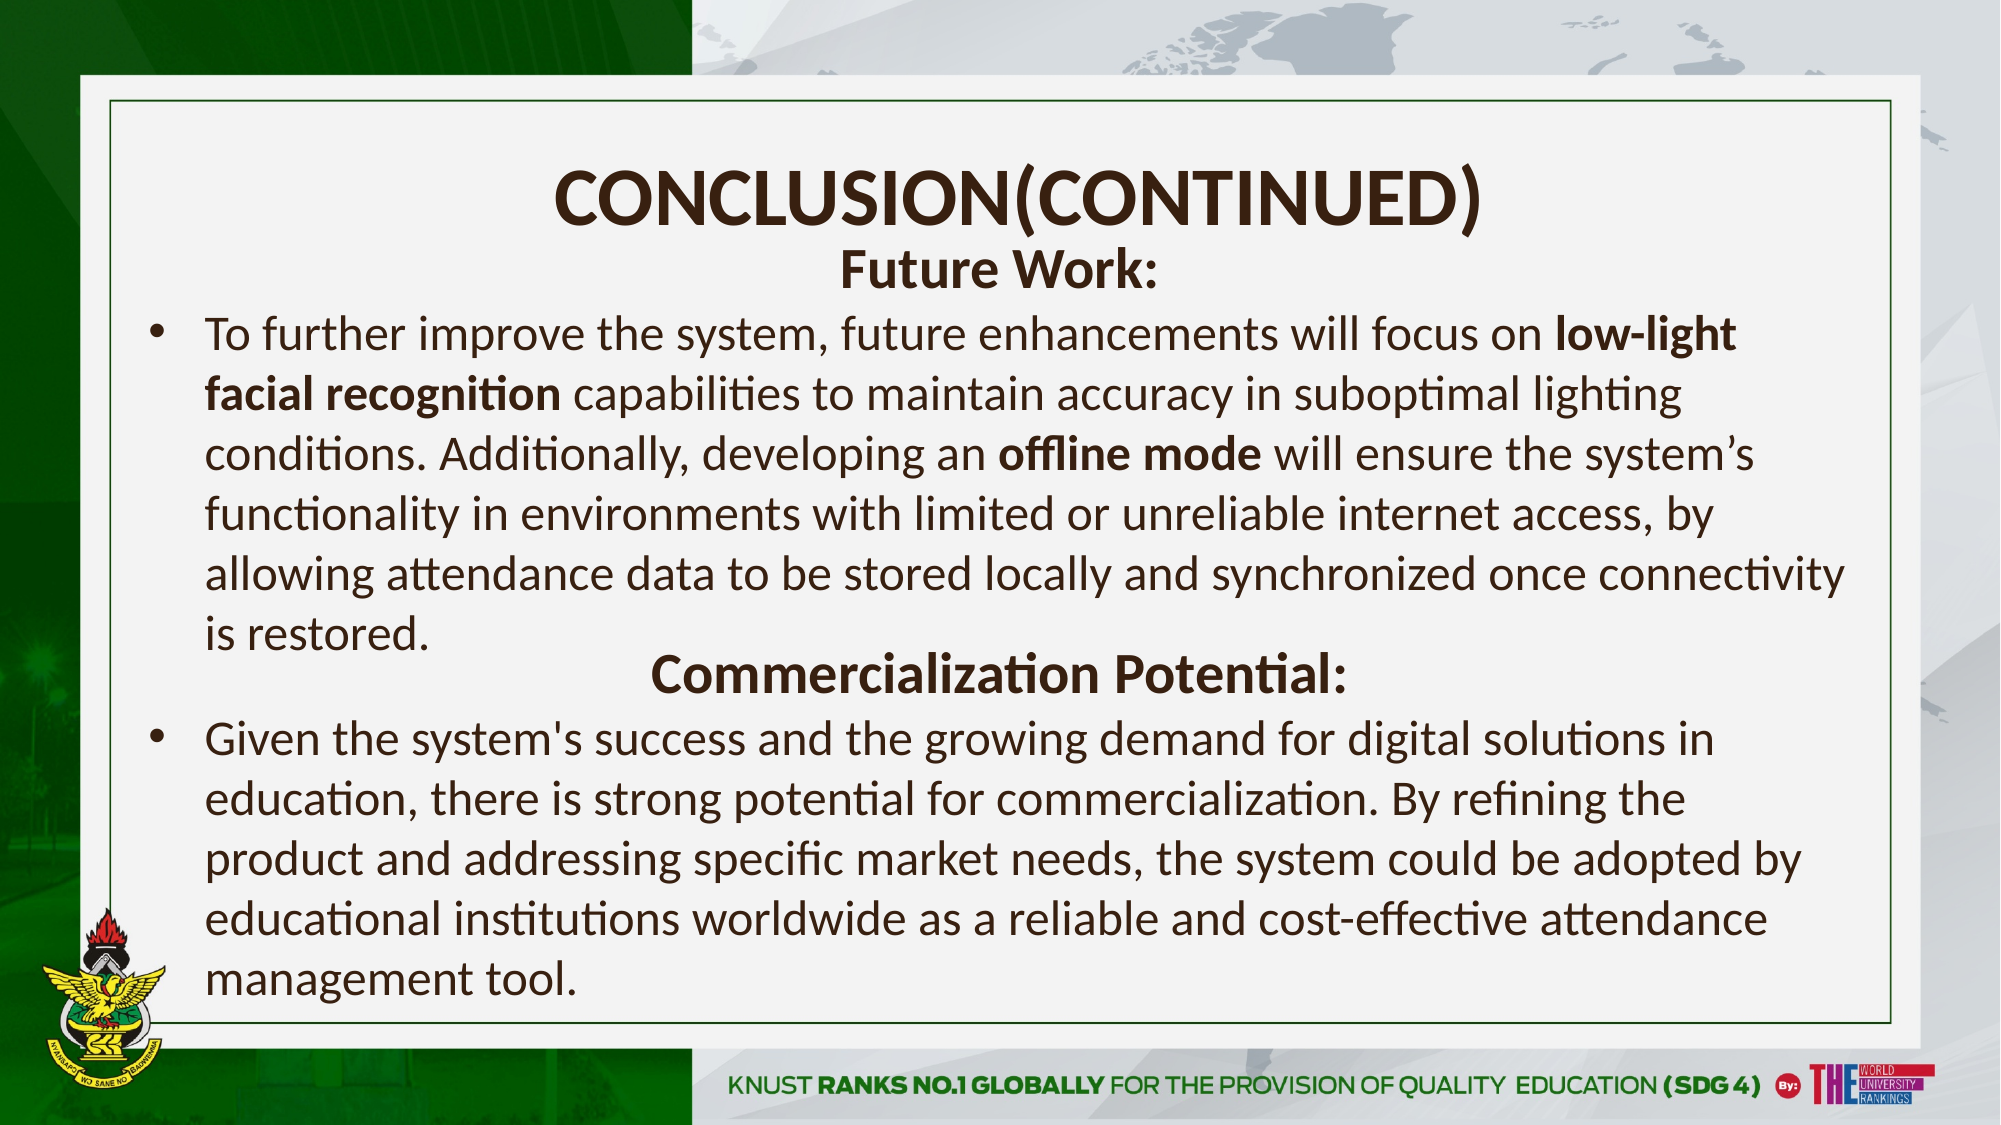

CONCLUSION(CONTINUED)
Future Work:
To further improve the system, future enhancements will focus on low-light facial recognition capabilities to maintain accuracy in suboptimal lighting conditions. Additionally, developing an offline mode will ensure the system’s functionality in environments with limited or unreliable internet access, by allowing attendance data to be stored locally and synchronized once connectivity is restored.
Commercialization Potential:
Given the system's success and the growing demand for digital solutions in education, there is strong potential for commercialization. By refining the product and addressing specific market needs, the system could be adopted by educational institutions worldwide as a reliable and cost-effective attendance management tool.